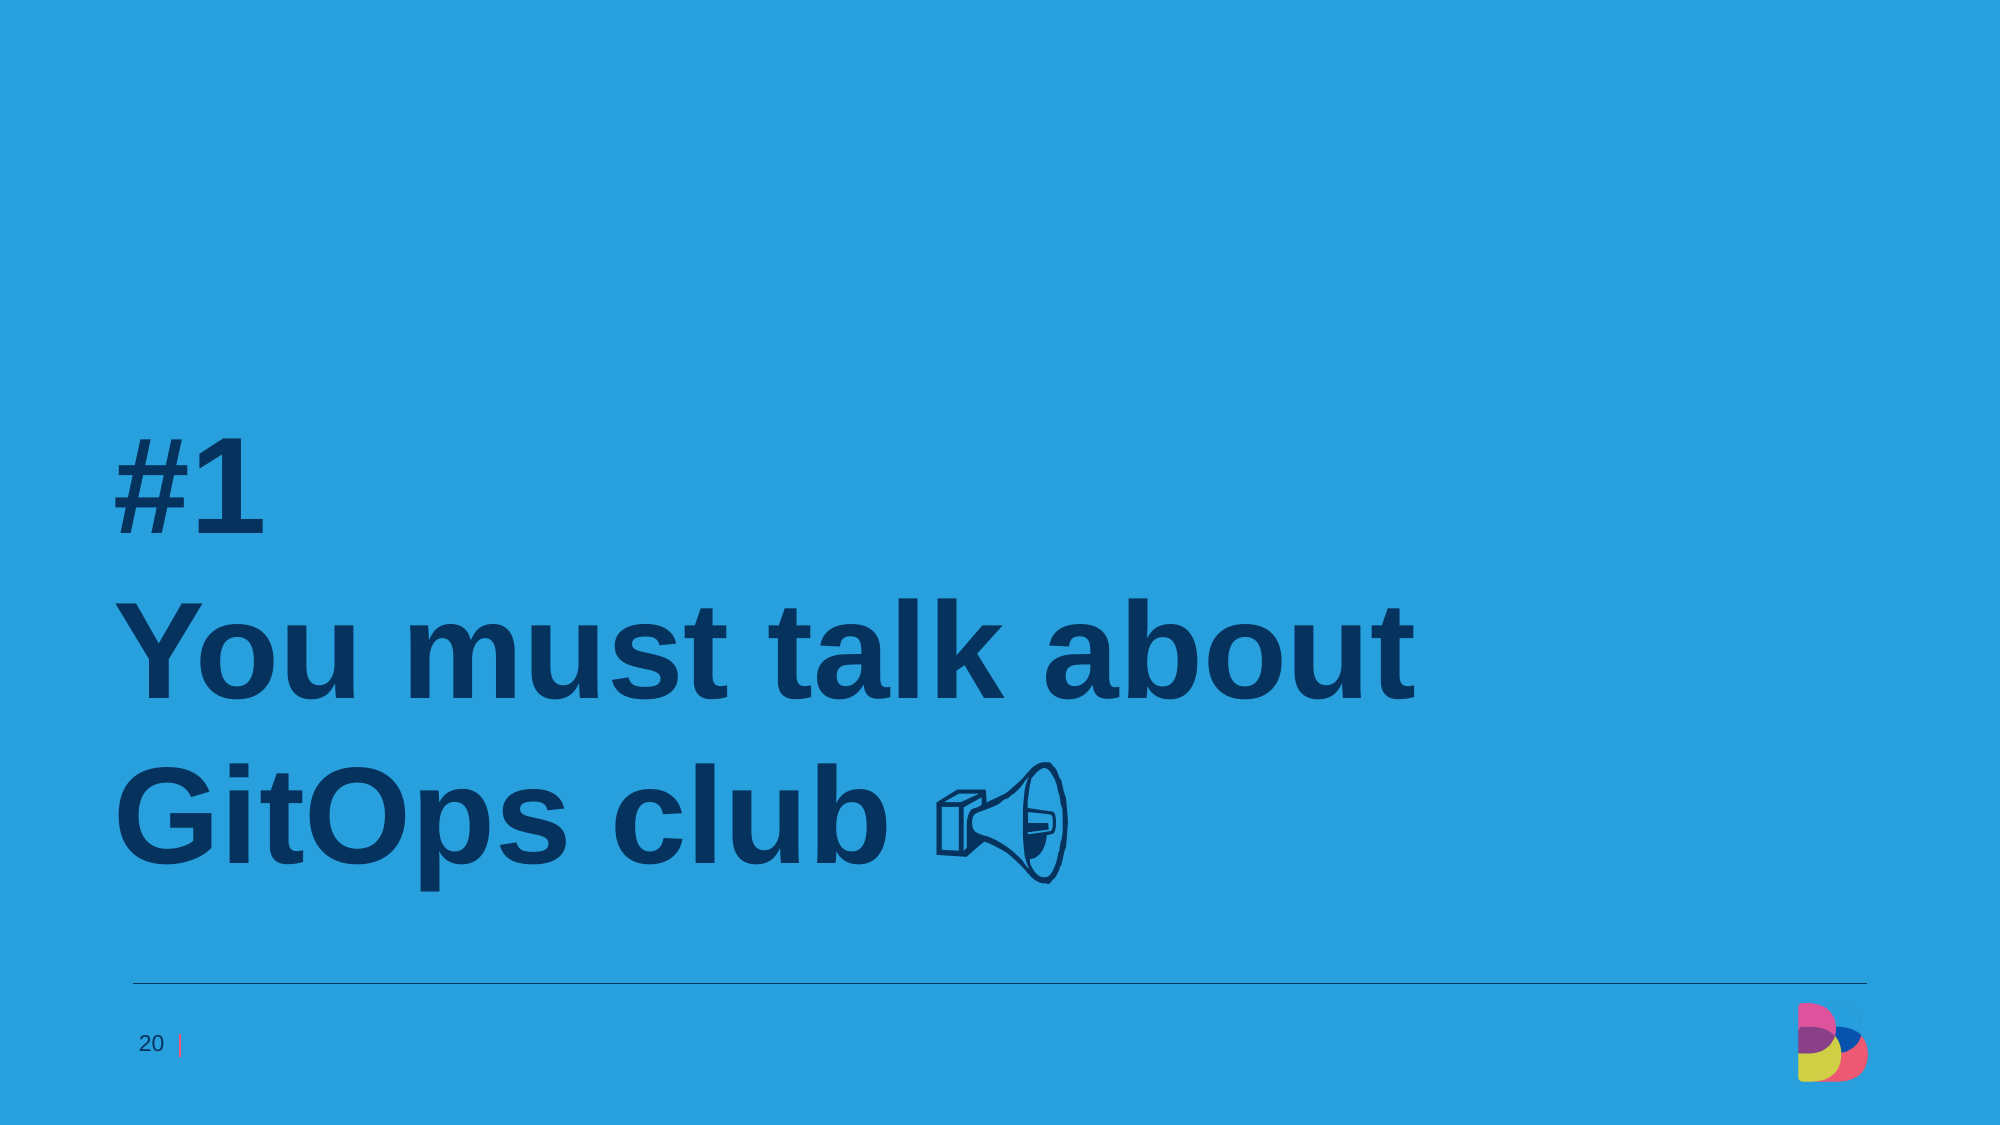

#1
You must talk about
GitOps club 📢
20